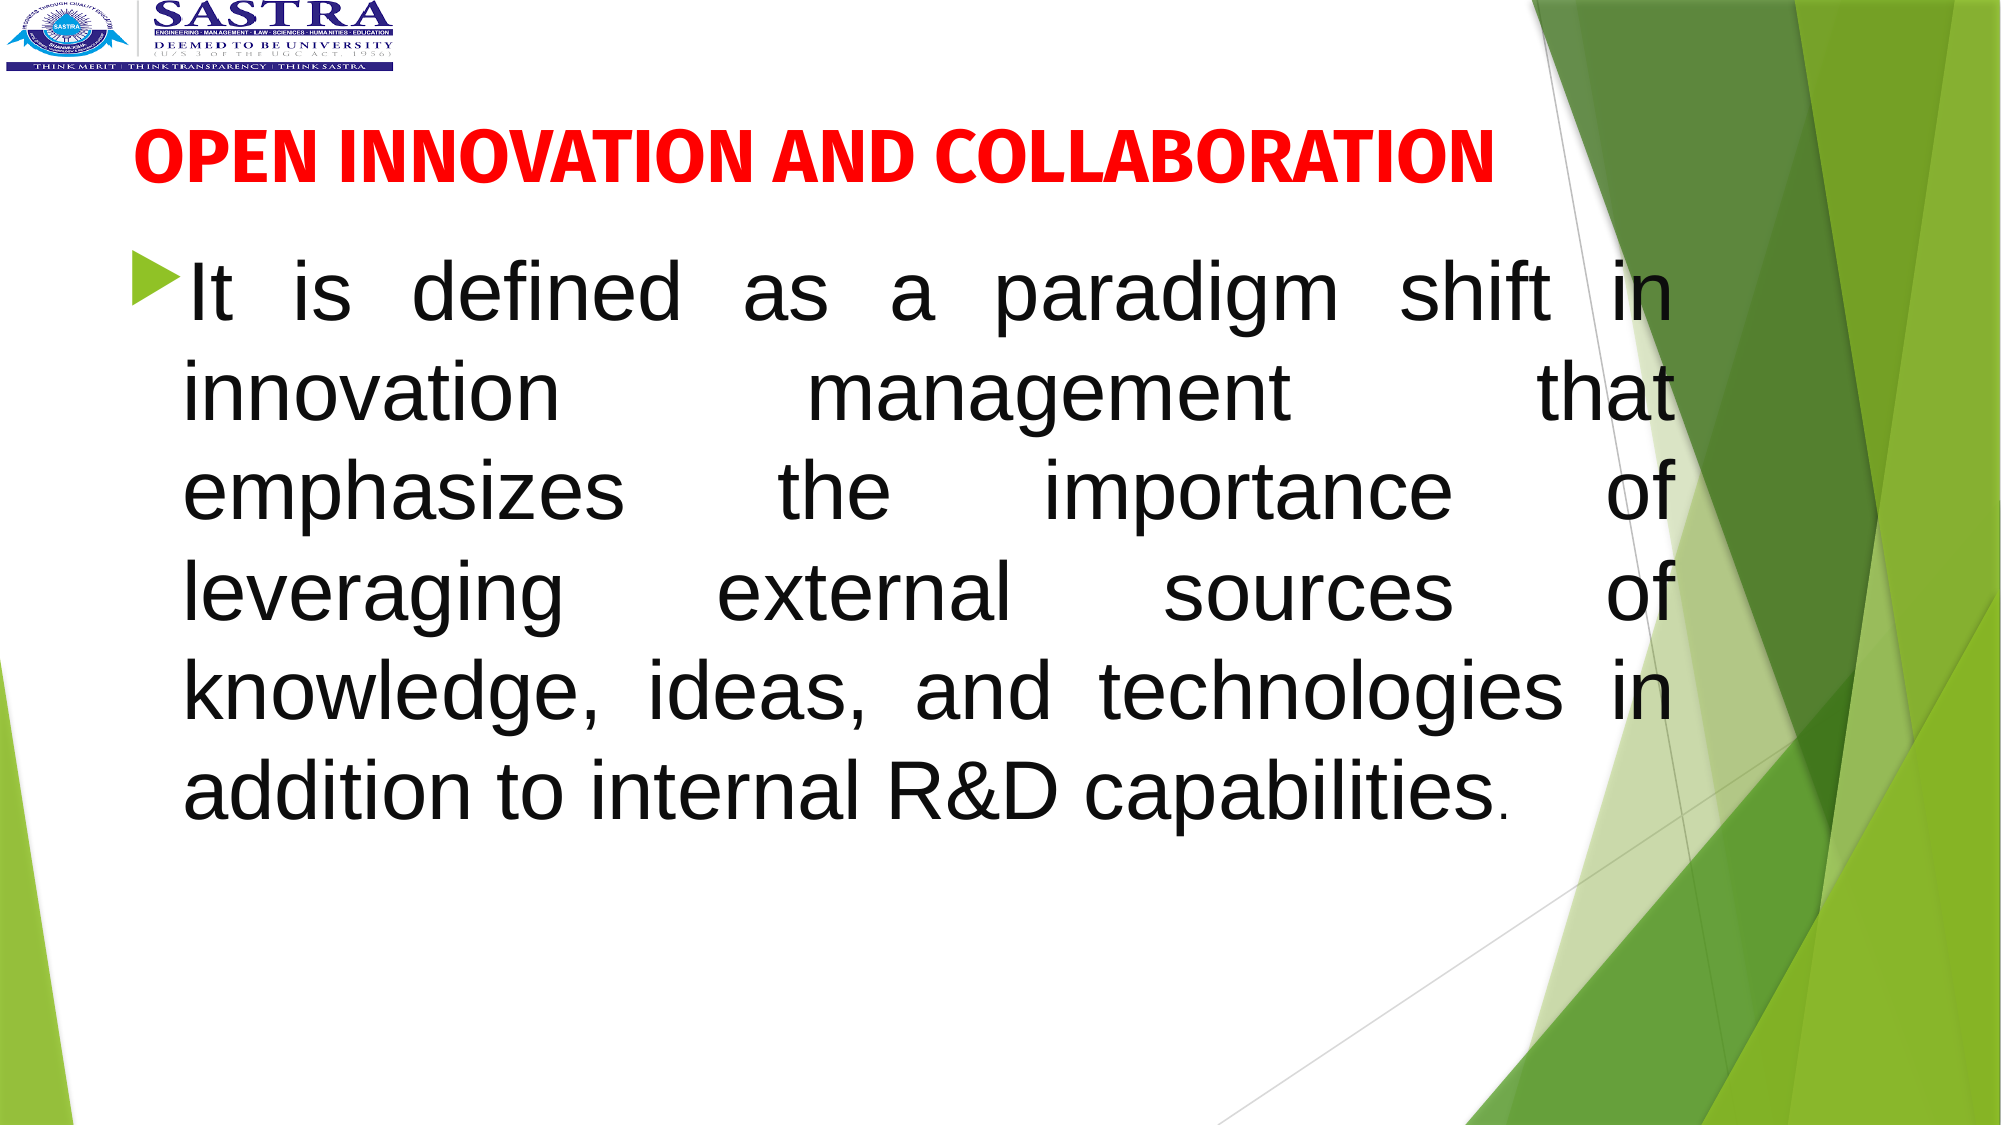

# OPEN INNOVATION AND COLLABORATION
It is defined as a paradigm shift in innovation management that emphasizes the importance of leveraging external sources of knowledge, ideas, and technologies in addition to internal R&D capabilities.